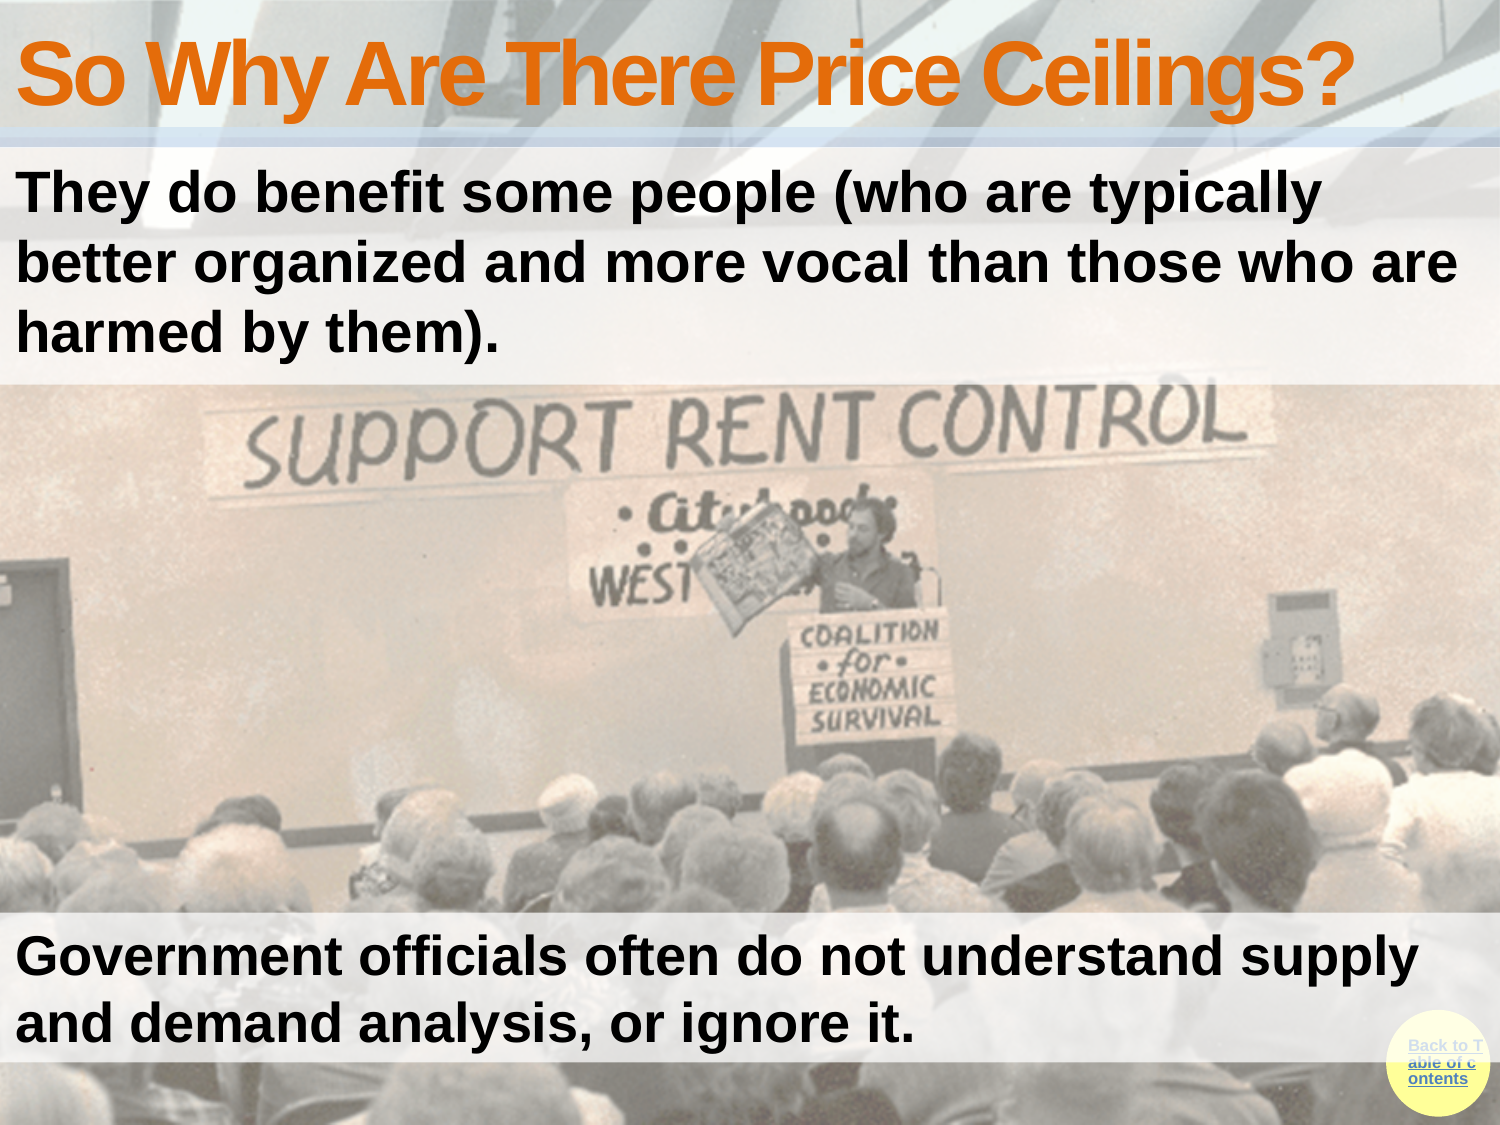

# So Why Are There Price Ceilings?
They do benefit some people (who are typically better organized and more vocal than those who are harmed by them).
Government officials often do not understand supply and demand analysis, or ignore it.